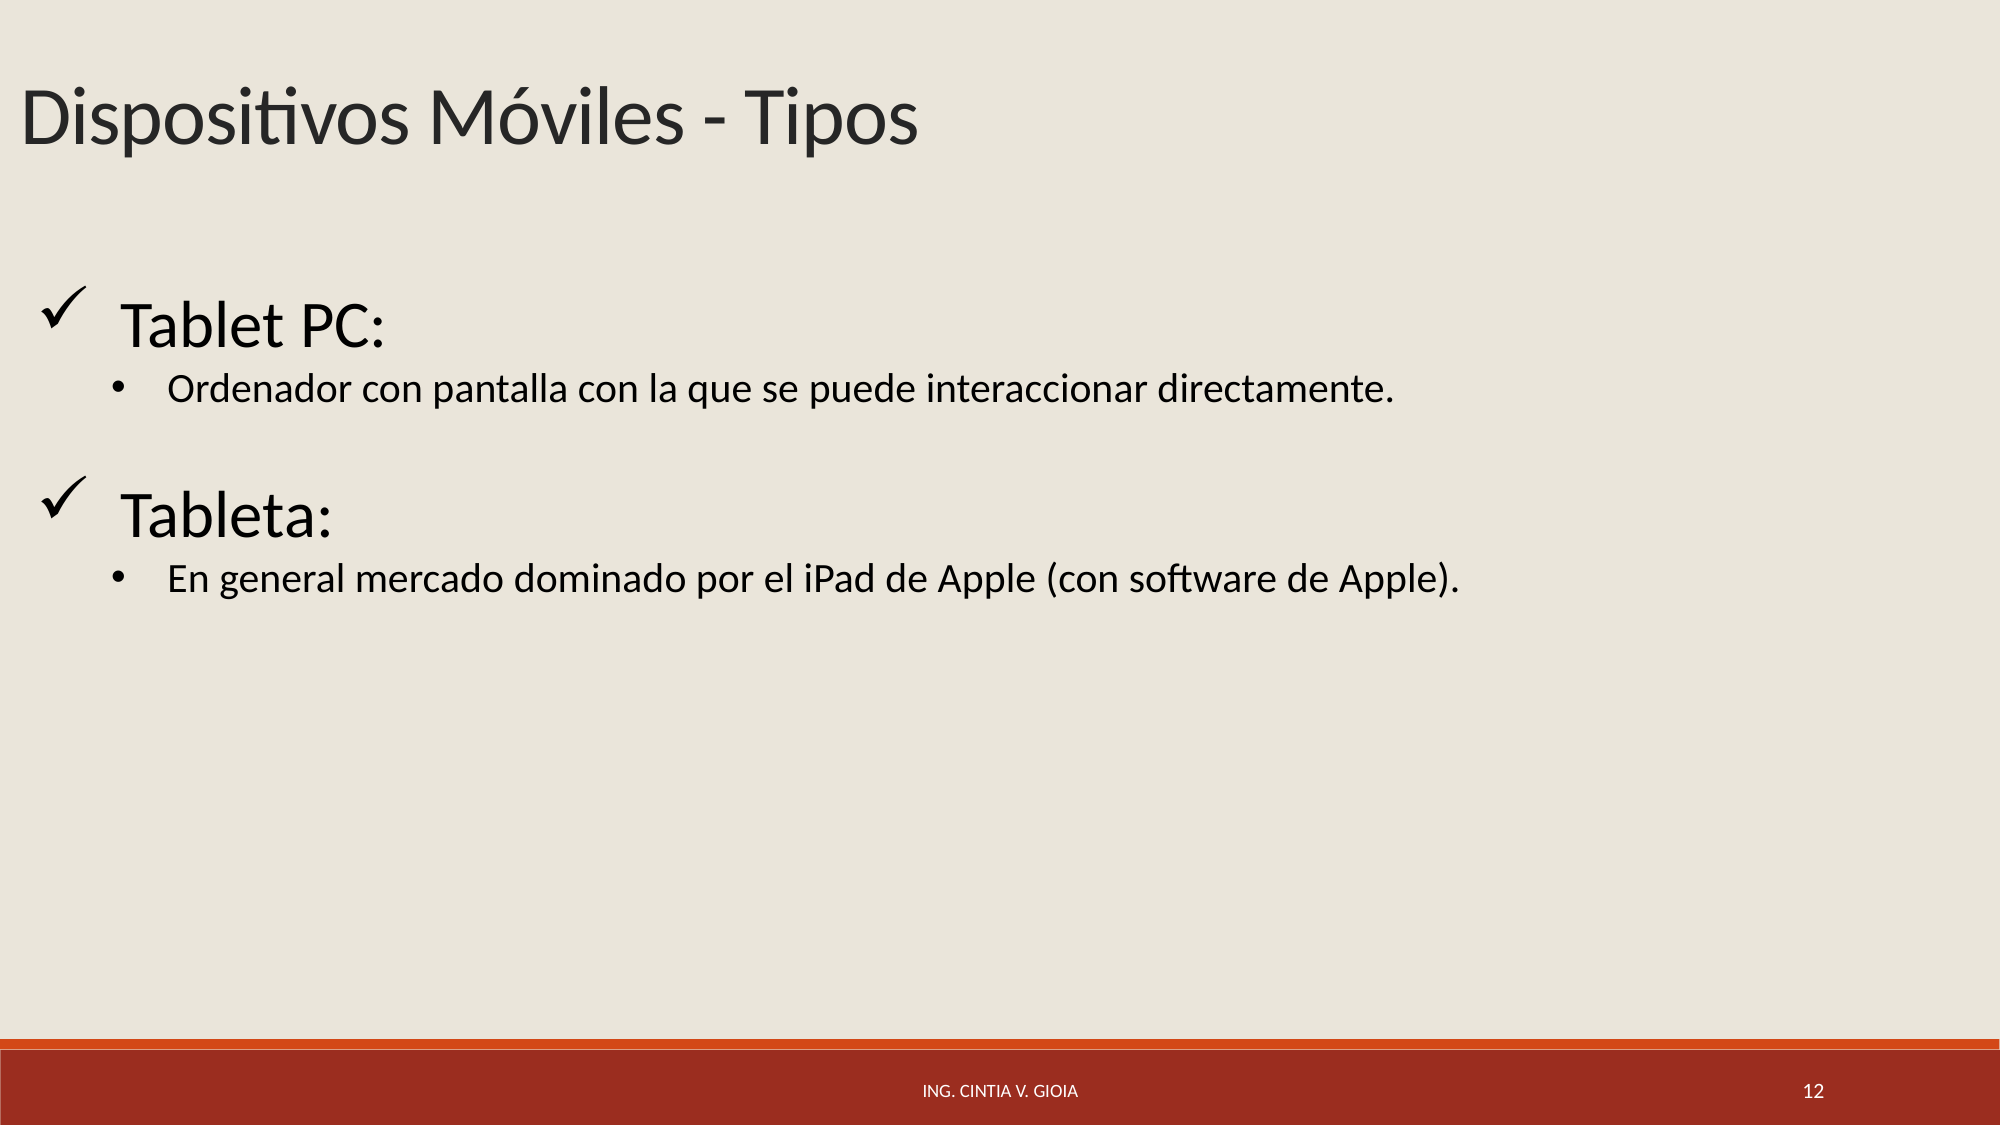

# Dispositivos Móviles - Tipos

Tablet PC:
Ordenador con pantalla con la que se puede interaccionar directamente.

Tableta:
En general mercado dominado por el iPad de Apple (con software de Apple).

Ing. Cintia V. Gioia
12